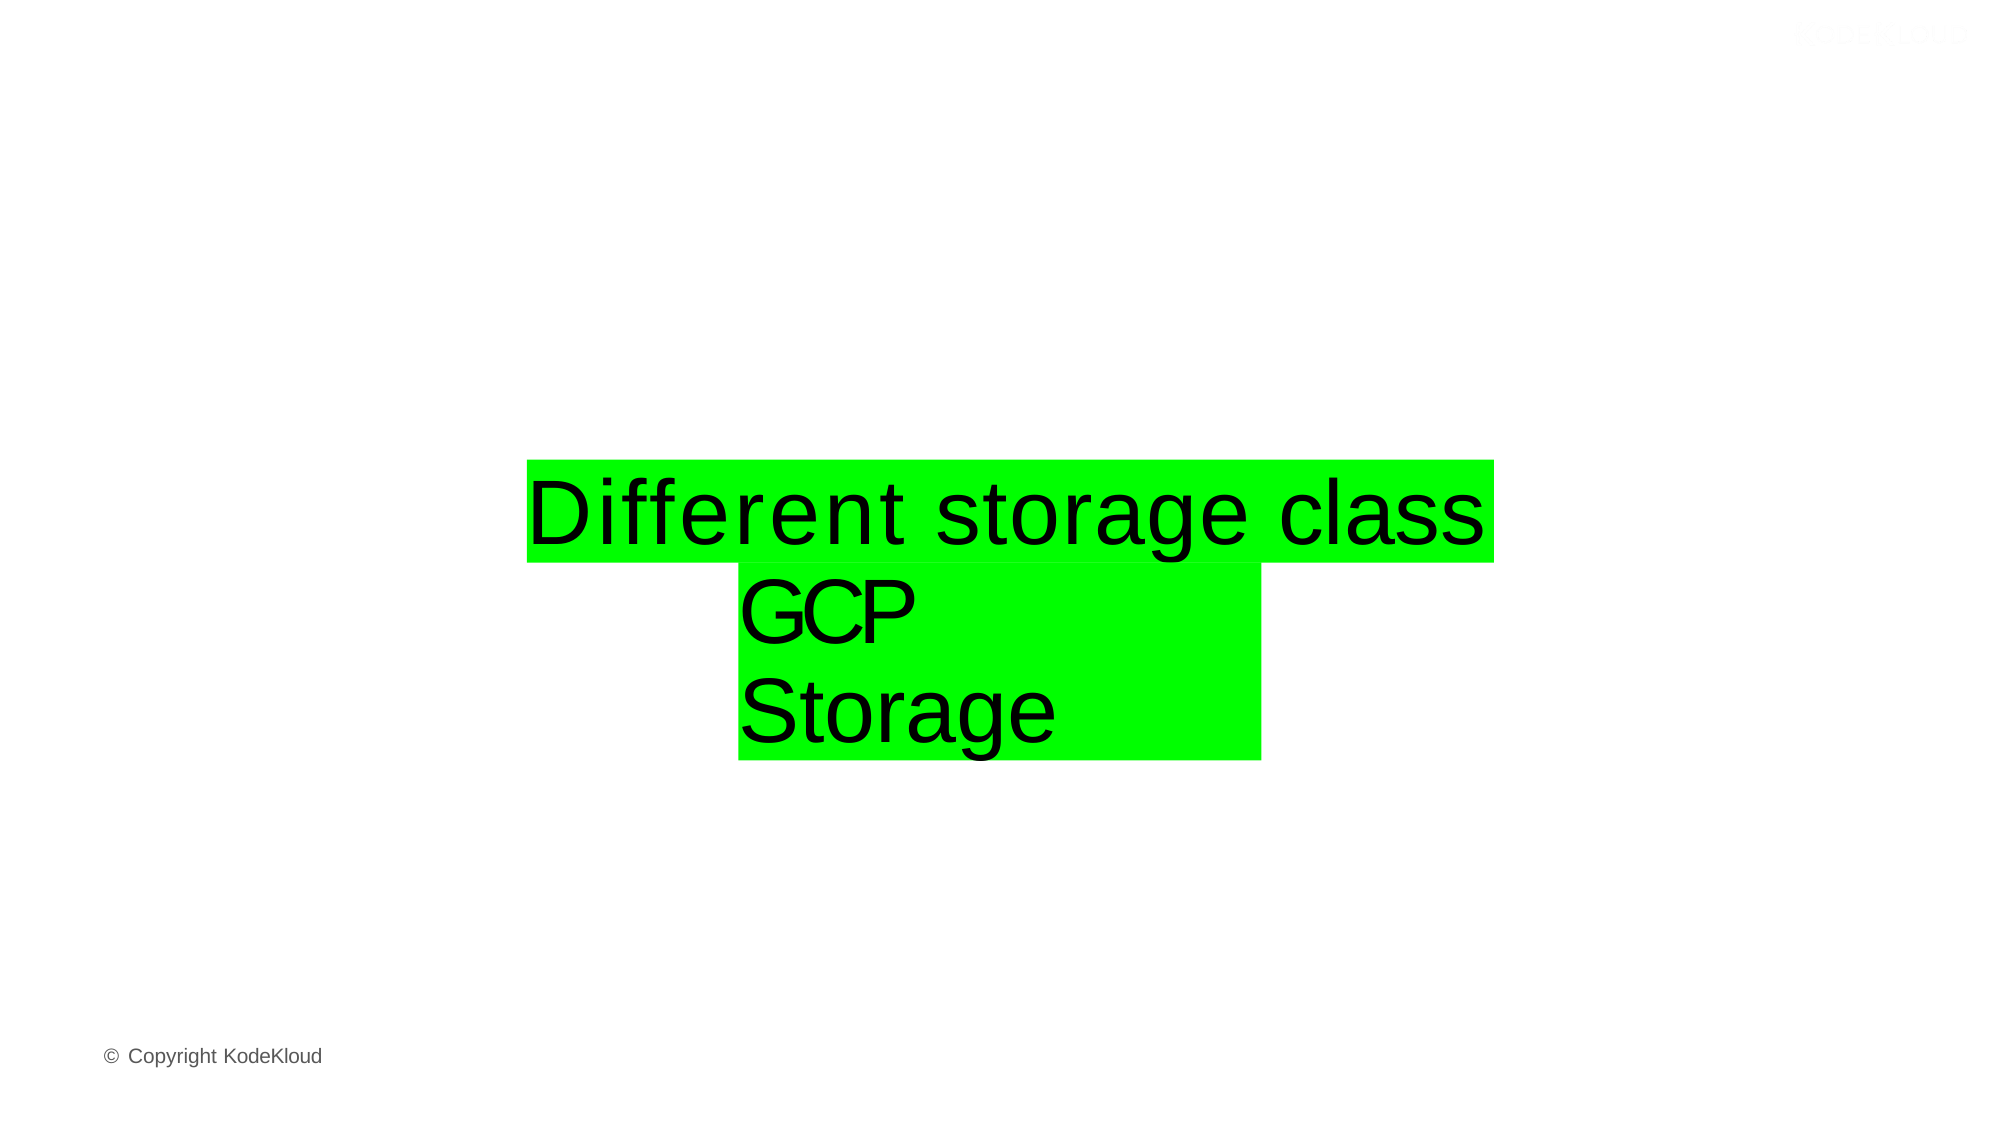

Different storage class
GCP Storage
© Copyright KodeKloud